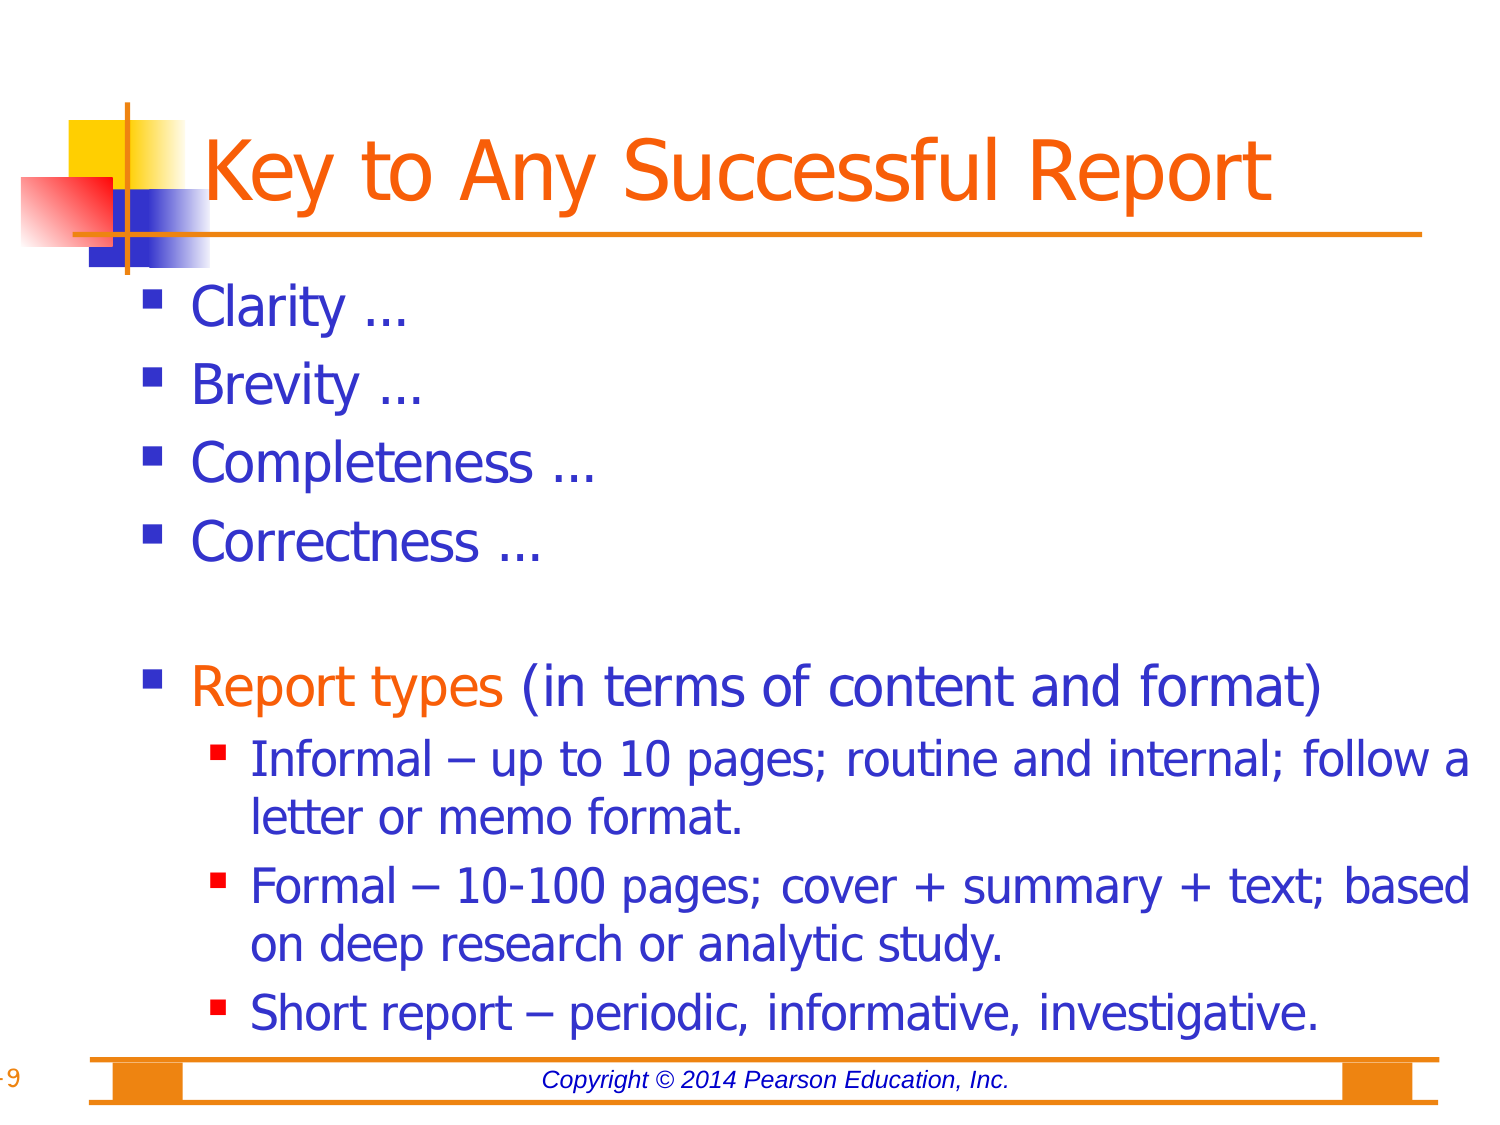

# Key to Any Successful Report
Clarity …
Brevity …
Completeness …
Correctness …

Report types (in terms of content and format)
Informal – up to 10 pages; routine and internal; follow a letter or memo format.
Formal – 10-100 pages; cover + summary + text; based on deep research or analytic study.
Short report – periodic, informative, investigative.